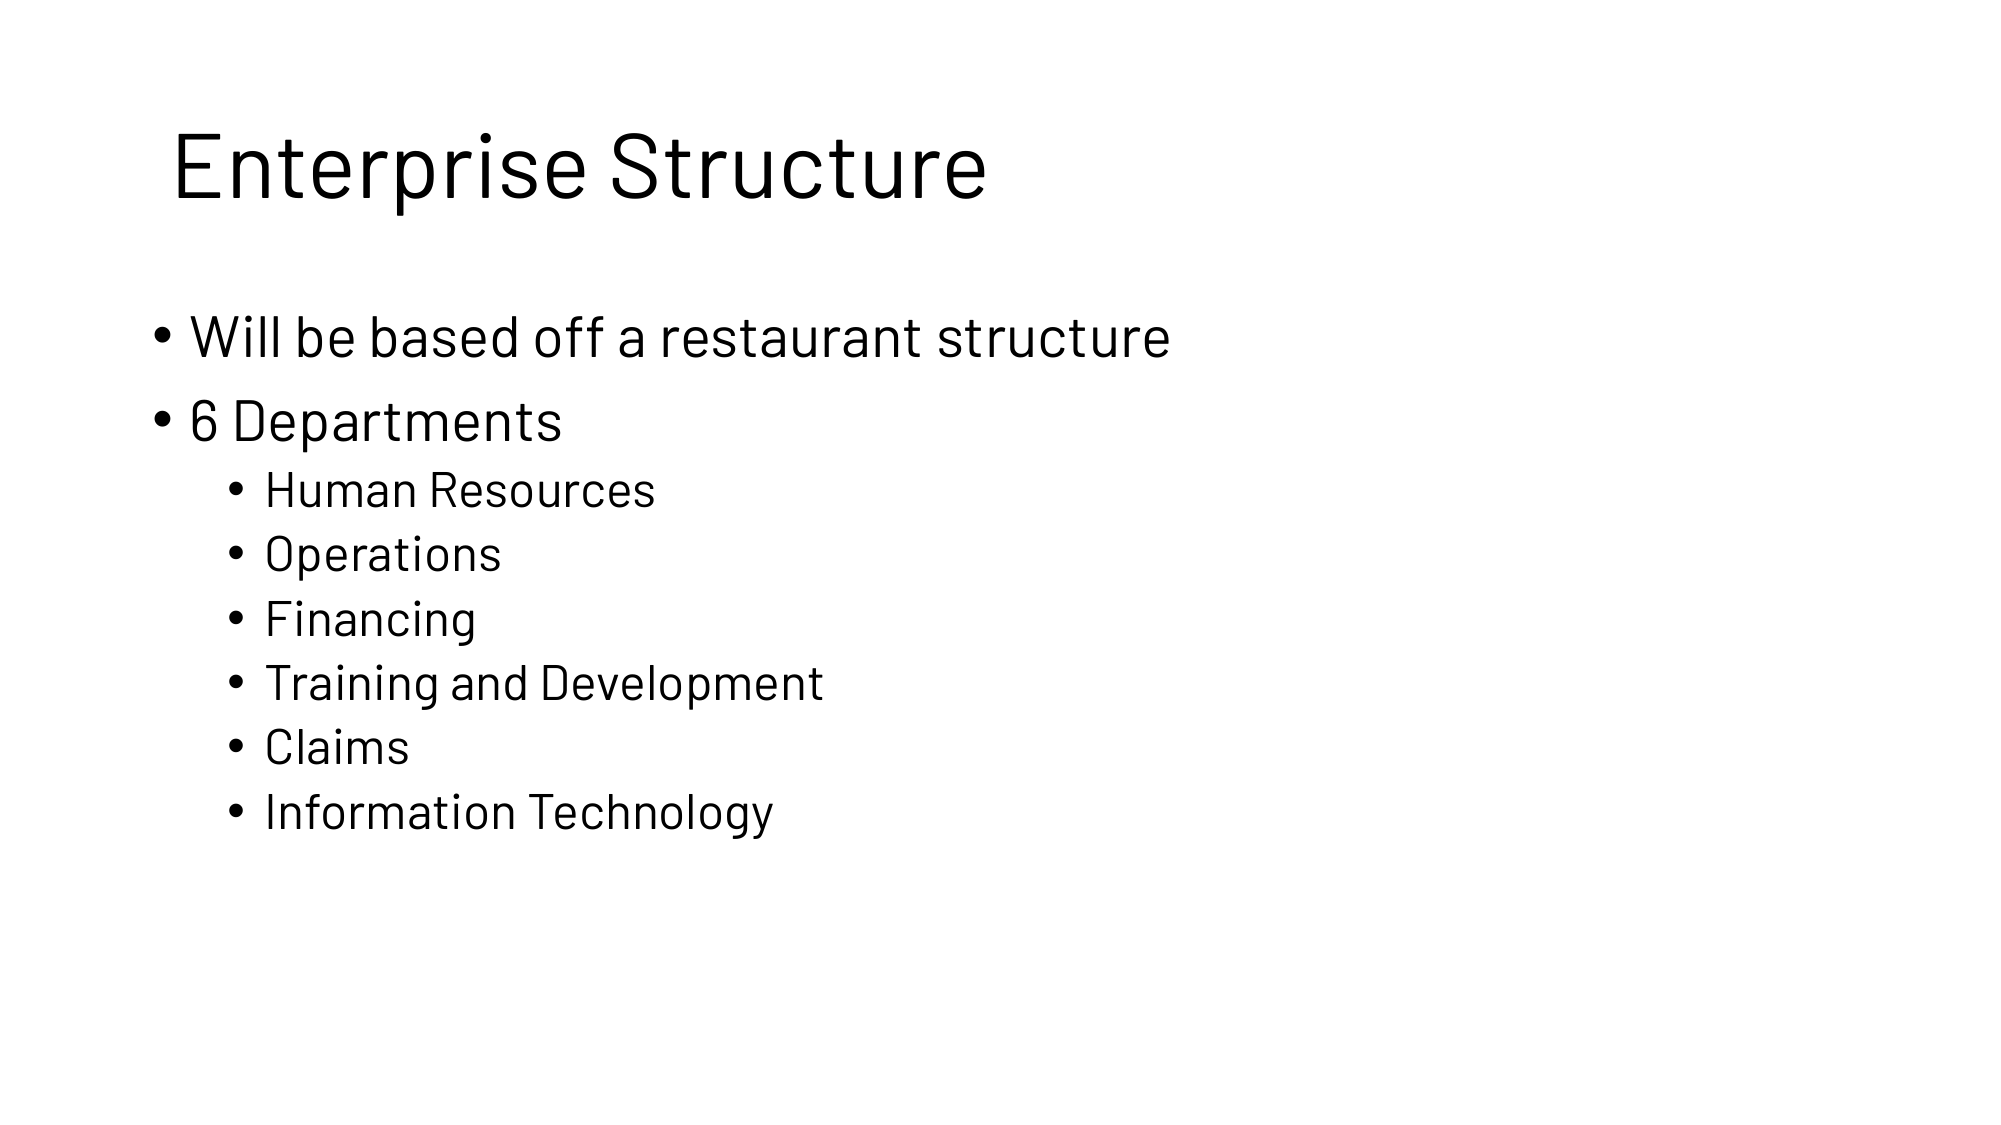

# Enterprise Structure
Will be based off a restaurant structure
6 Departments
Human Resources
Operations
Financing
Training and Development
Claims
Information Technology